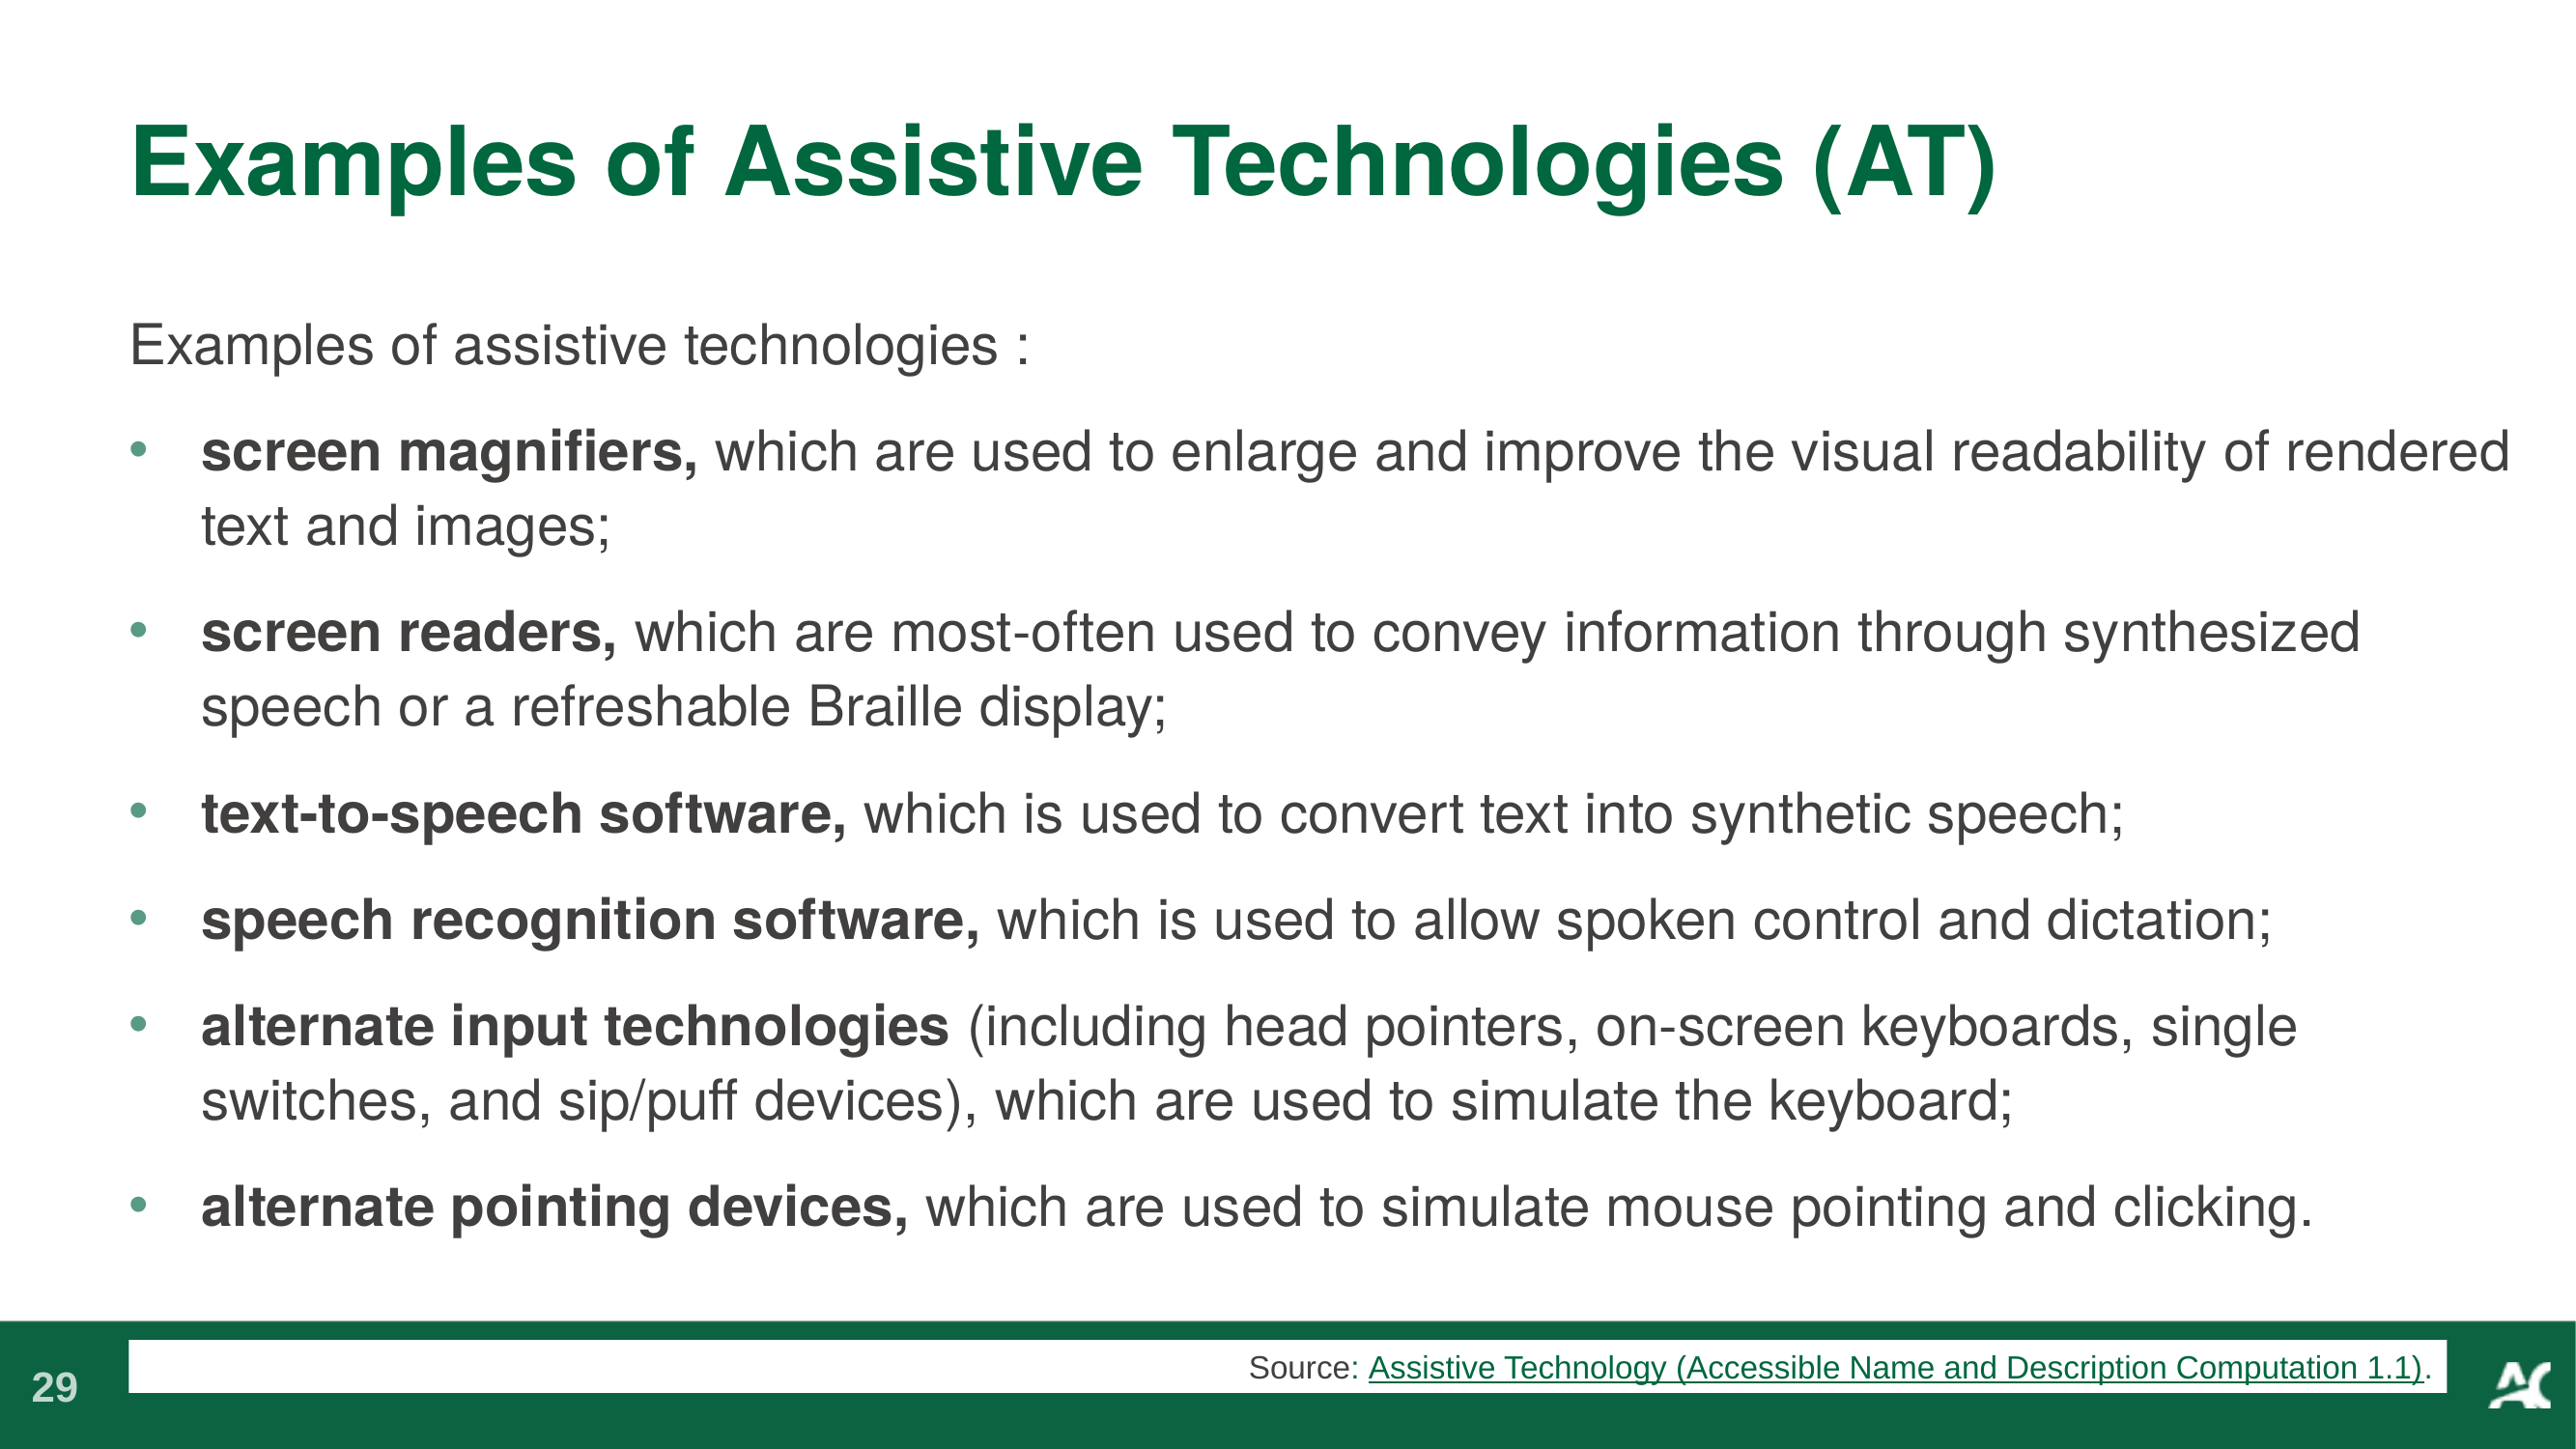

# Examples of Assistive Technologies (AT)
Examples of assistive technologies :
screen magnifiers, which are used to enlarge and improve the visual readability of rendered text and images;
screen readers, which are most-often used to convey information through synthesized speech or a refreshable Braille display;
text-to-speech software, which is used to convert text into synthetic speech;
speech recognition software, which is used to allow spoken control and dictation;
alternate input technologies (including head pointers, on-screen keyboards, single switches, and sip/puff devices), which are used to simulate the keyboard;
alternate pointing devices, which are used to simulate mouse pointing and clicking.
Source: Assistive Technology (Accessible Name and Description Computation 1.1).
29